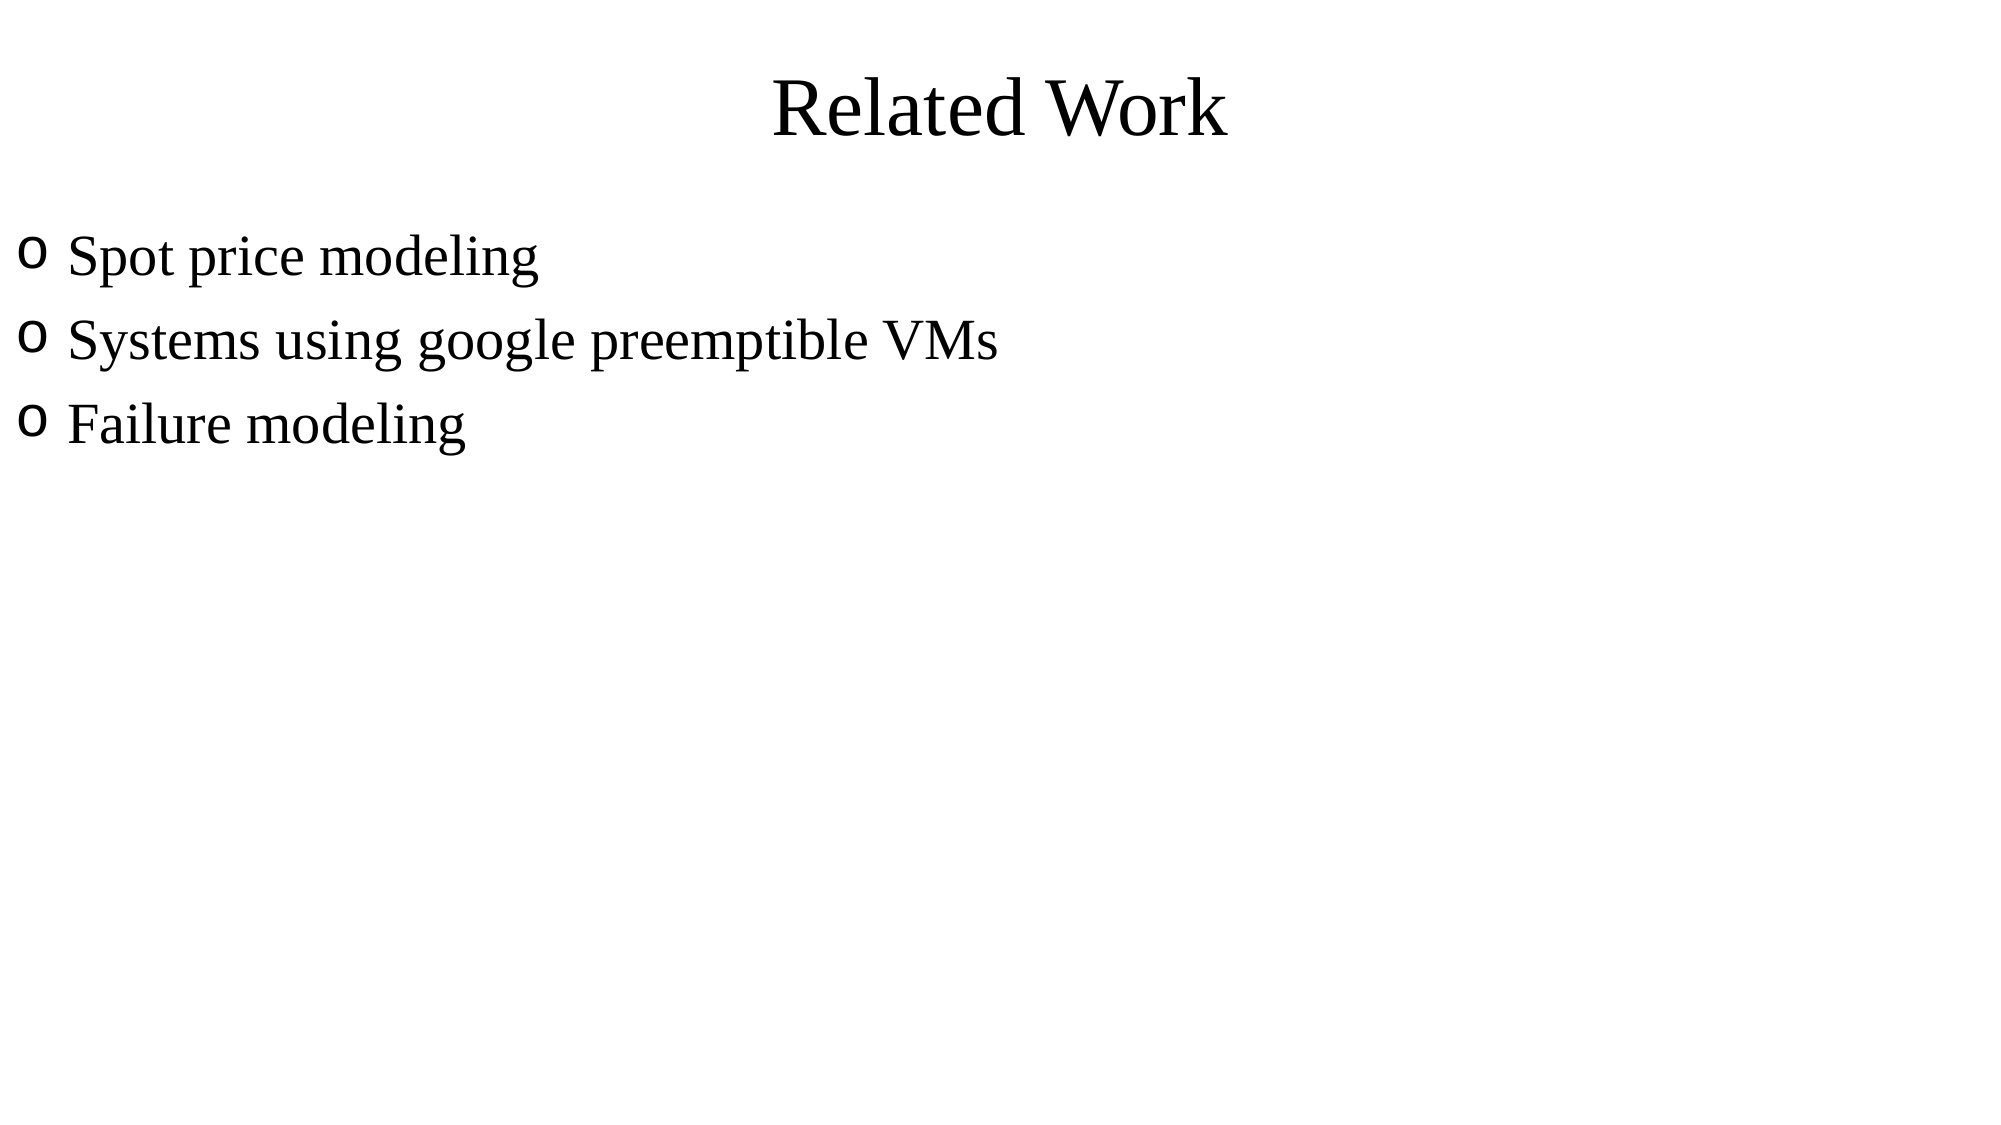

# Related Work
 Spot price modeling
 Systems using google preemptible VMs
 Failure modeling